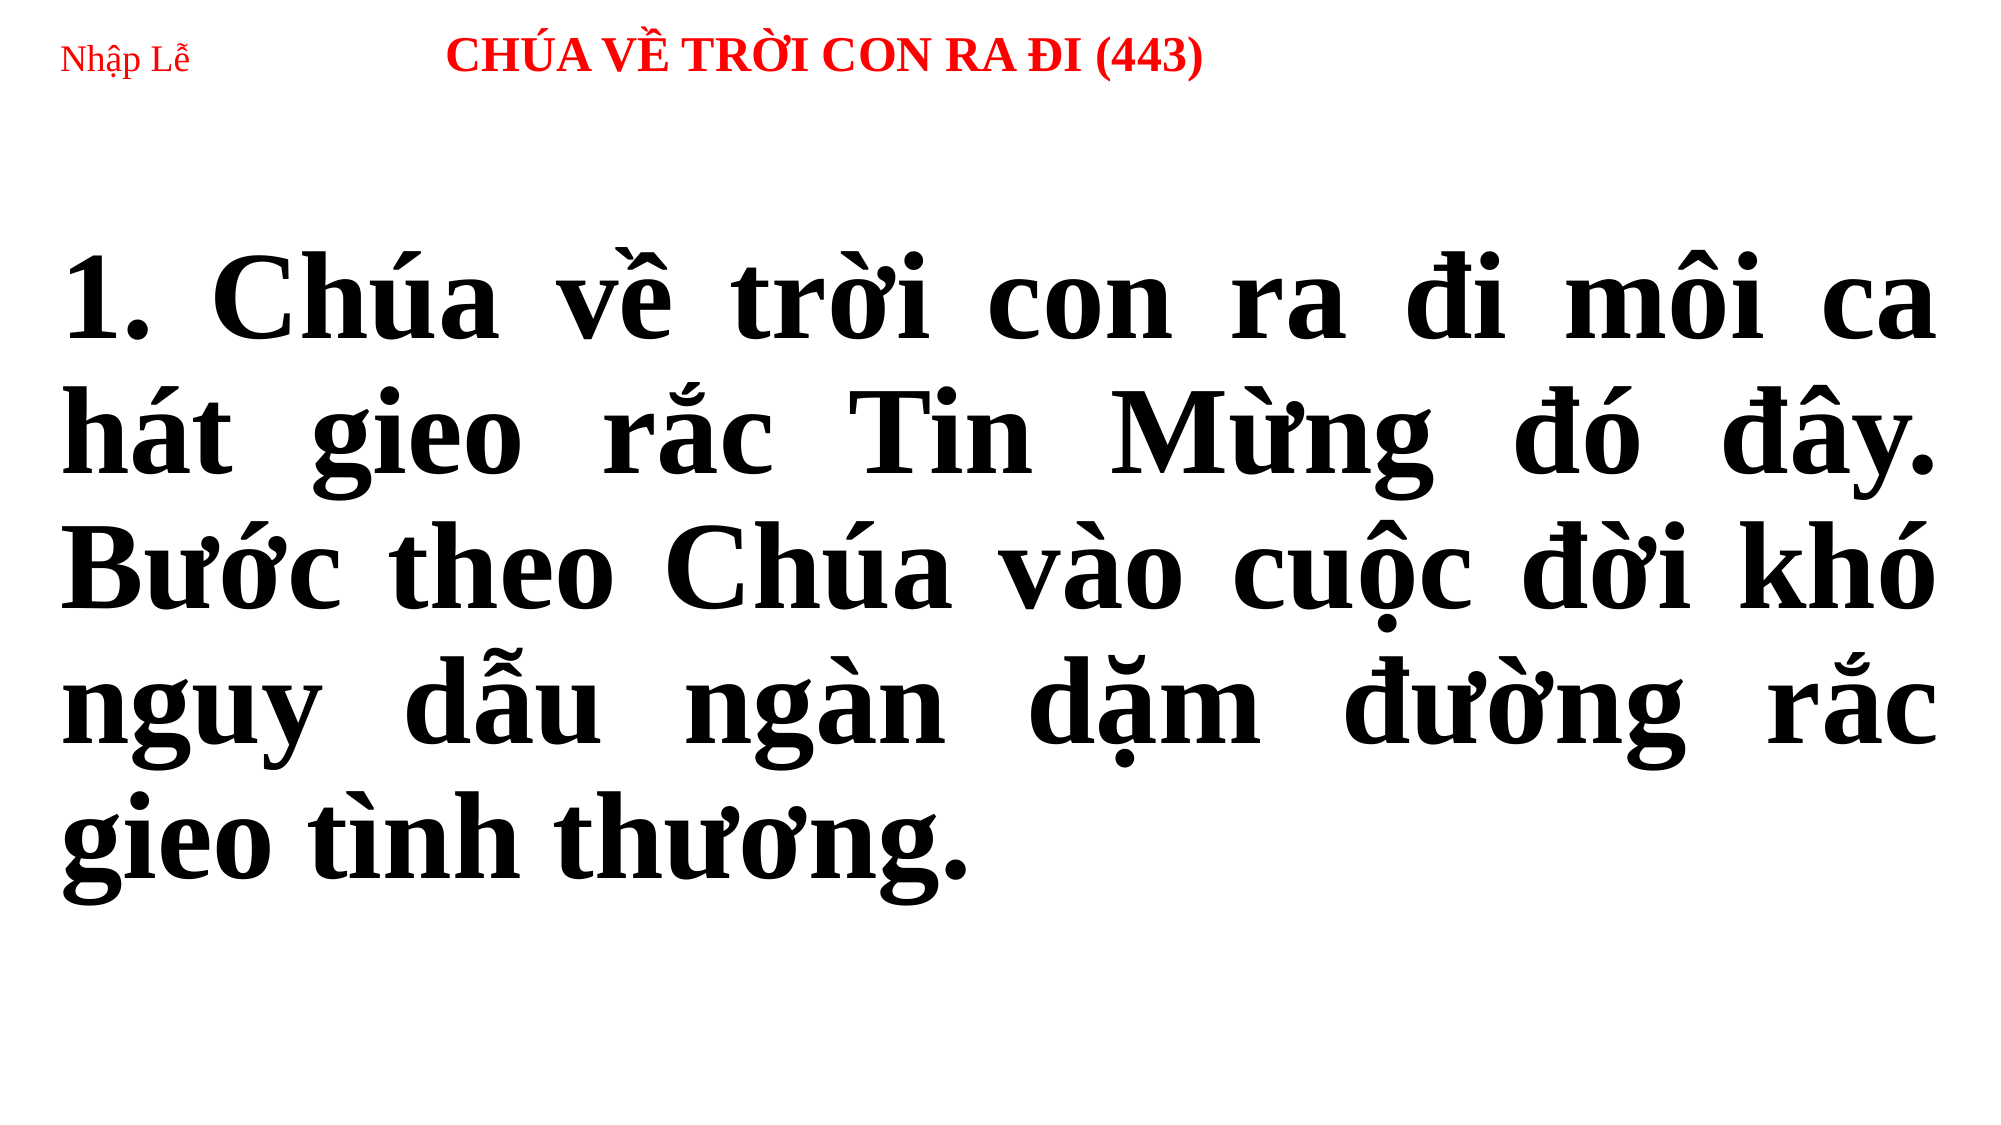

# Nhập Lễ              	         CHÚA VỀ TRỜI CON RA ĐI (443)
1. Chúa về trời con ra đi môi ca hát gieo rắc Tin Mừng đó đây. Bước theo Chúa vào cuộc đời khó nguy dẫu ngàn dặm đường rắc gieo tình thương.